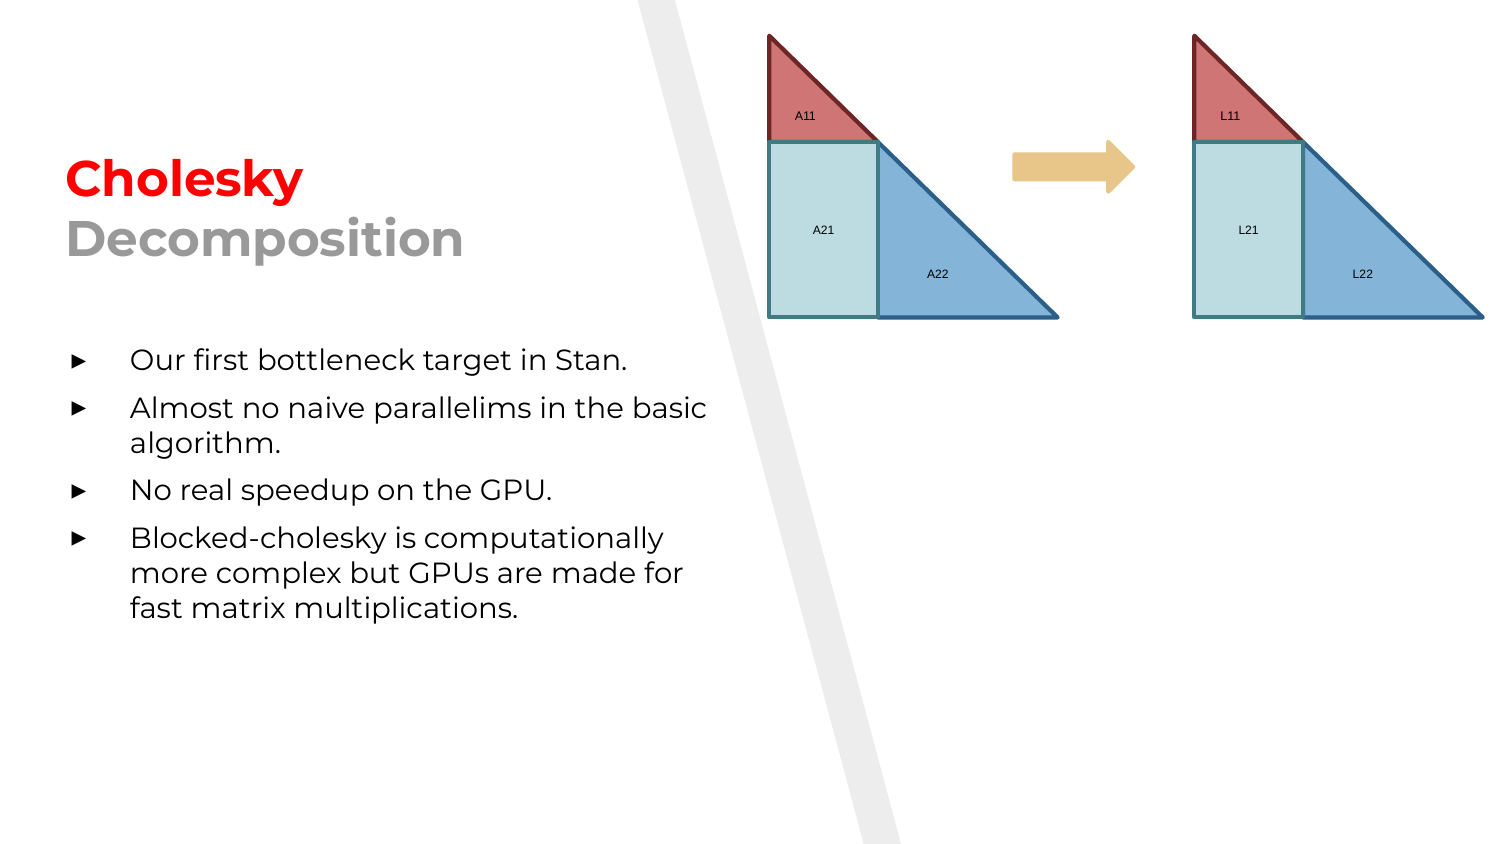

A11
L11
A21
A22

L21
L22
Cholesky
Decomposition
Our first bottleneck target in Stan.
Almost no naive parallelims in the basic algorithm.
No real speedup on the GPU.
Blocked-cholesky is computationally more complex but GPUs are made for fast matrix multiplications.